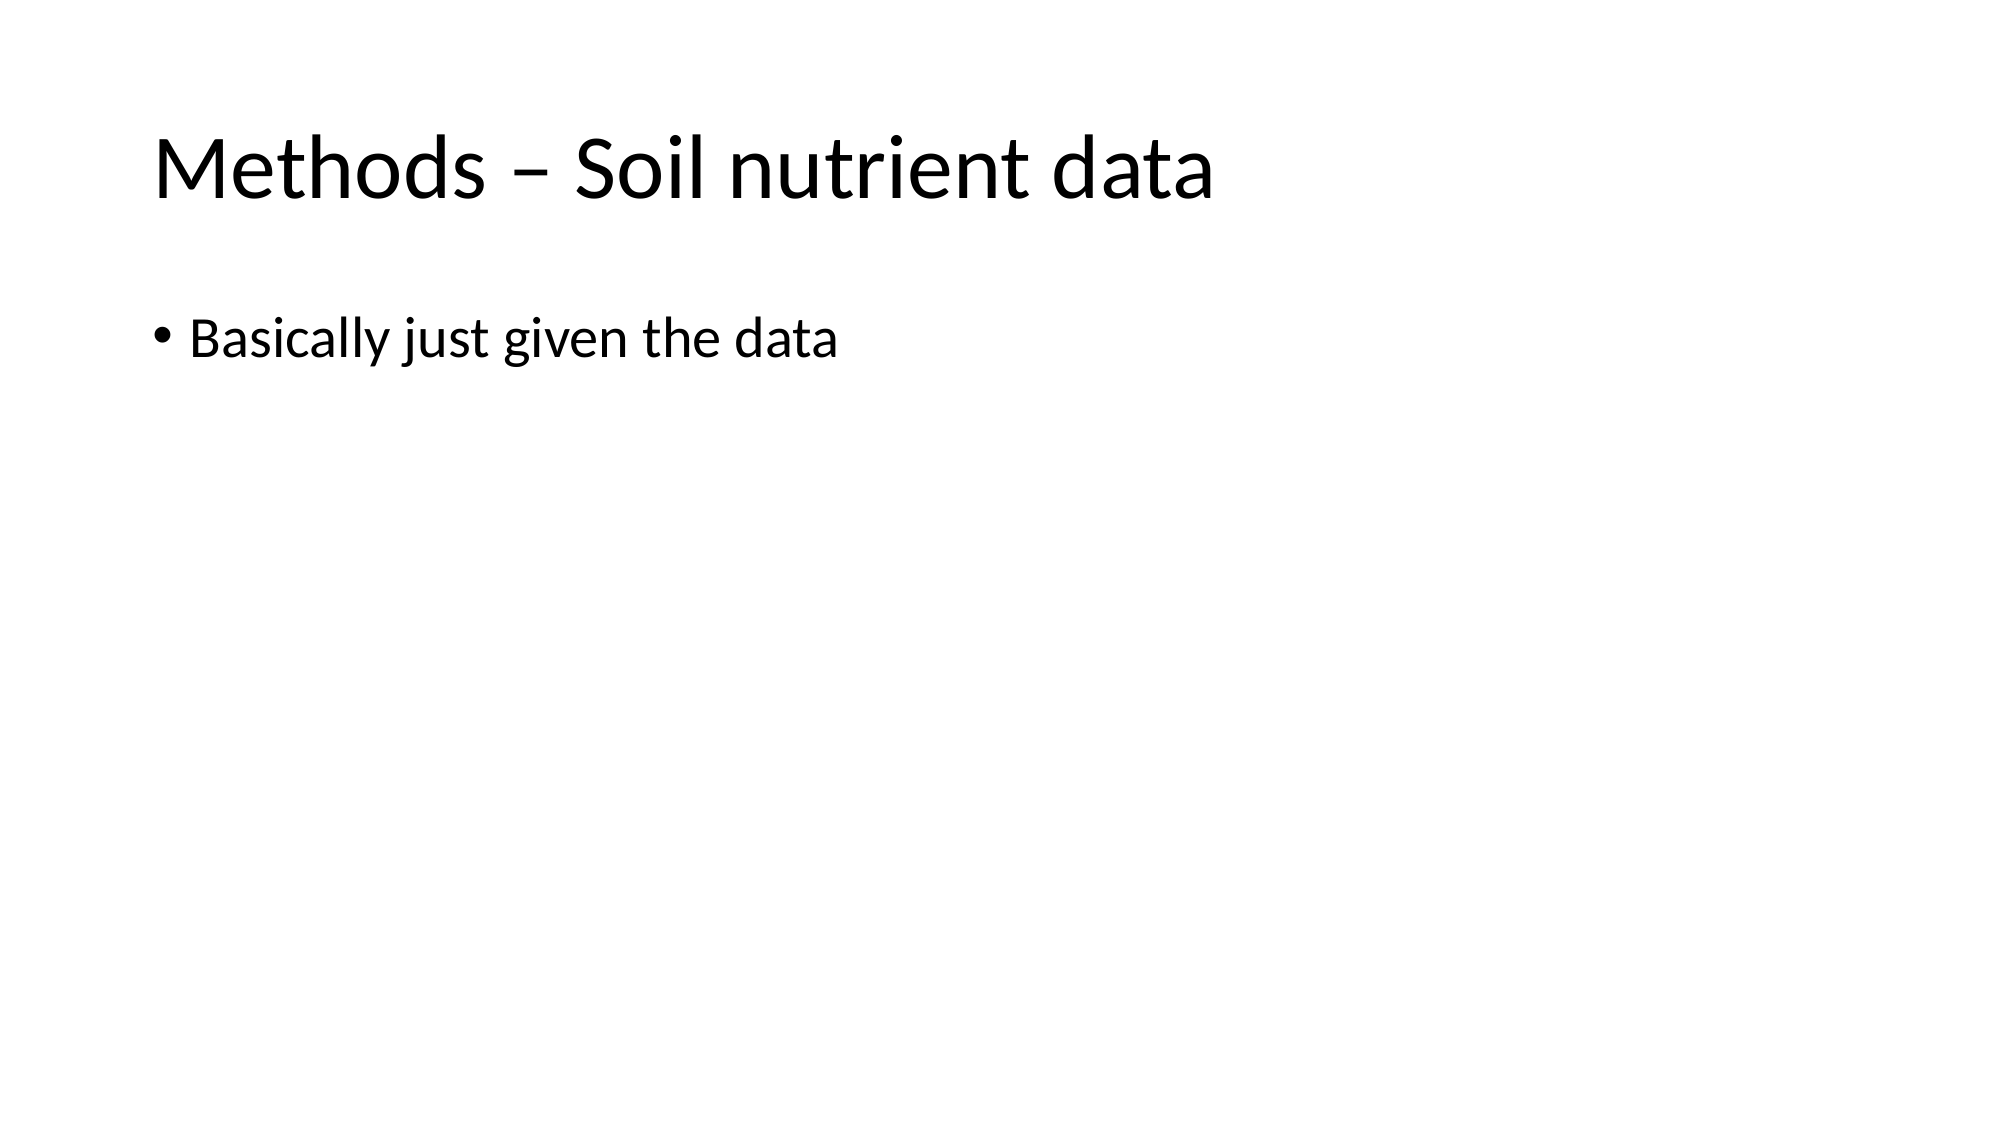

# Methods – Soil nutrient data
Basically just given the data